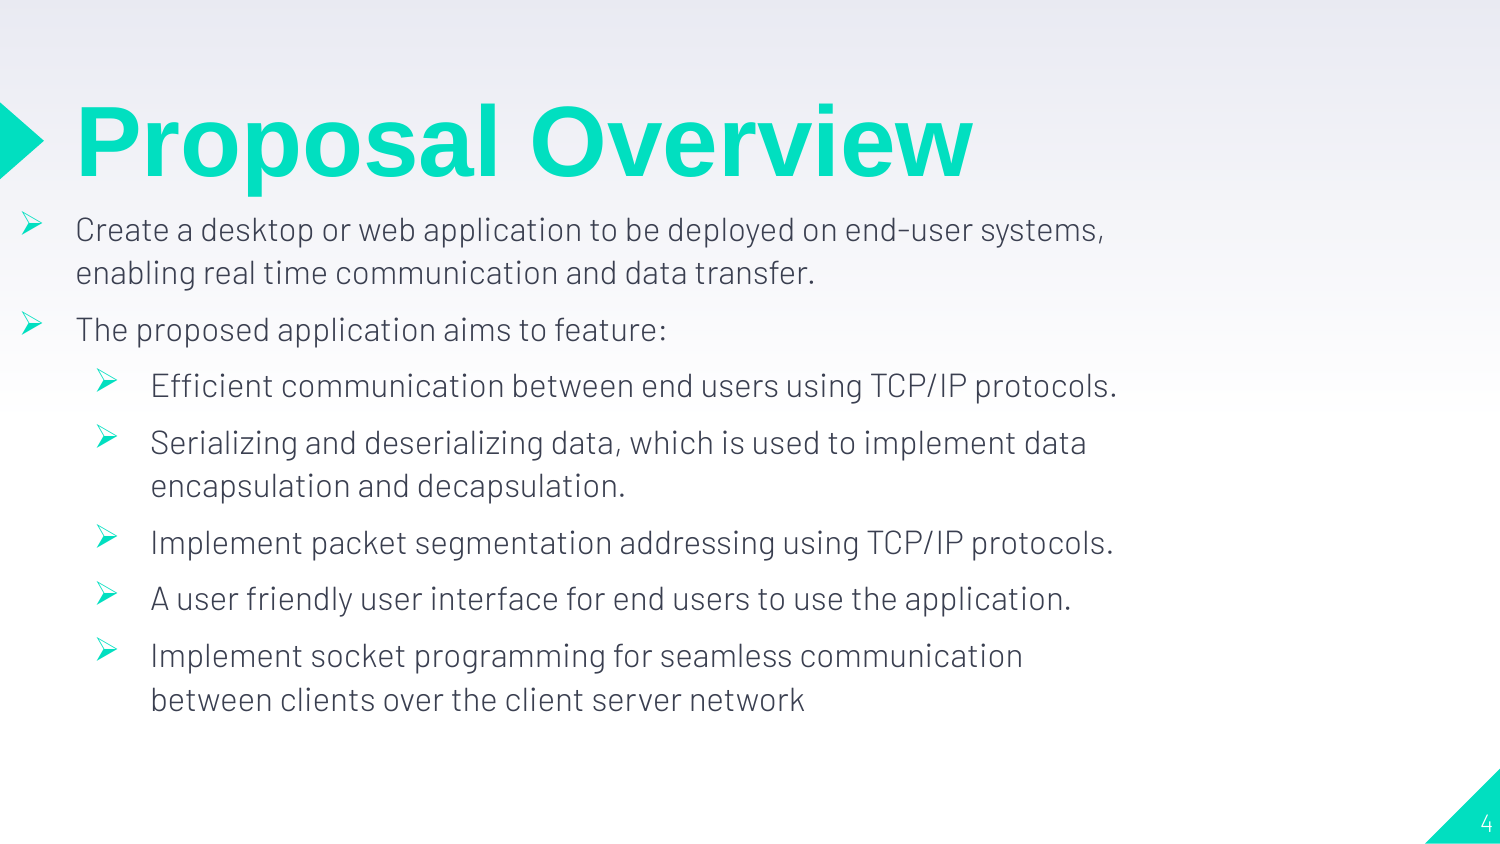

# Proposal Overview
Create a desktop or web application to be deployed on end-user systems, enabling real time communication and data transfer.
The proposed application aims to feature:
Efficient communication between end users using TCP/IP protocols.
Serializing and deserializing data, which is used to implement data encapsulation and decapsulation.
Implement packet segmentation addressing using TCP/IP protocols.
A user friendly user interface for end users to use the application.
Implement socket programming for seamless communication between clients over the client server network

4